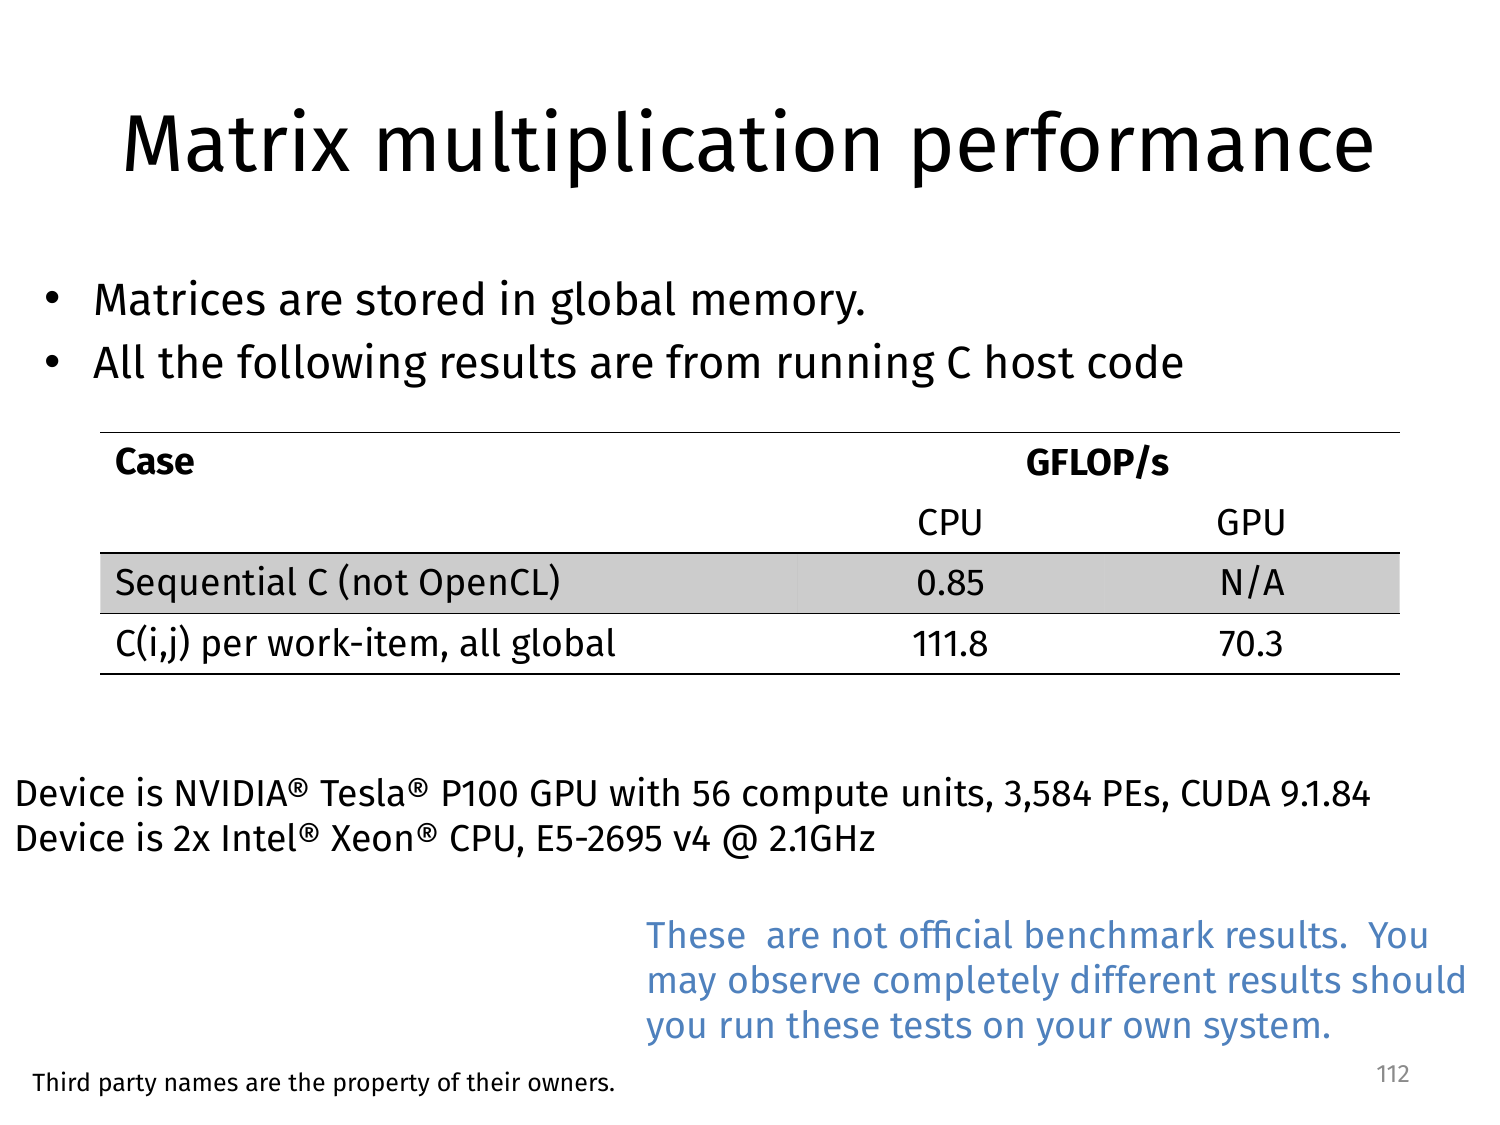

# Matrix multiplication performance
Matrices are stored in global memory.
All the following results are from running C host code
| Case | GFLOP/s |  |
| --- | --- | --- |
|  | CPU | GPU |
| Sequential C (not OpenCL) | 0.85 | N/A |
| C(i,j) per work-item, all global | 111.8 | 70.3 |
Device is NVIDIA® Tesla® P100 GPU with 56 compute units, 3,584 PEs, CUDA 9.1.84
Device is 2x Intel® Xeon® CPU, E5-2695 v4 @ 2.1GHz
These  are not official benchmark results.  You may observe completely different results should you run these tests on your own system.

112
Third party names are the property of their owners.